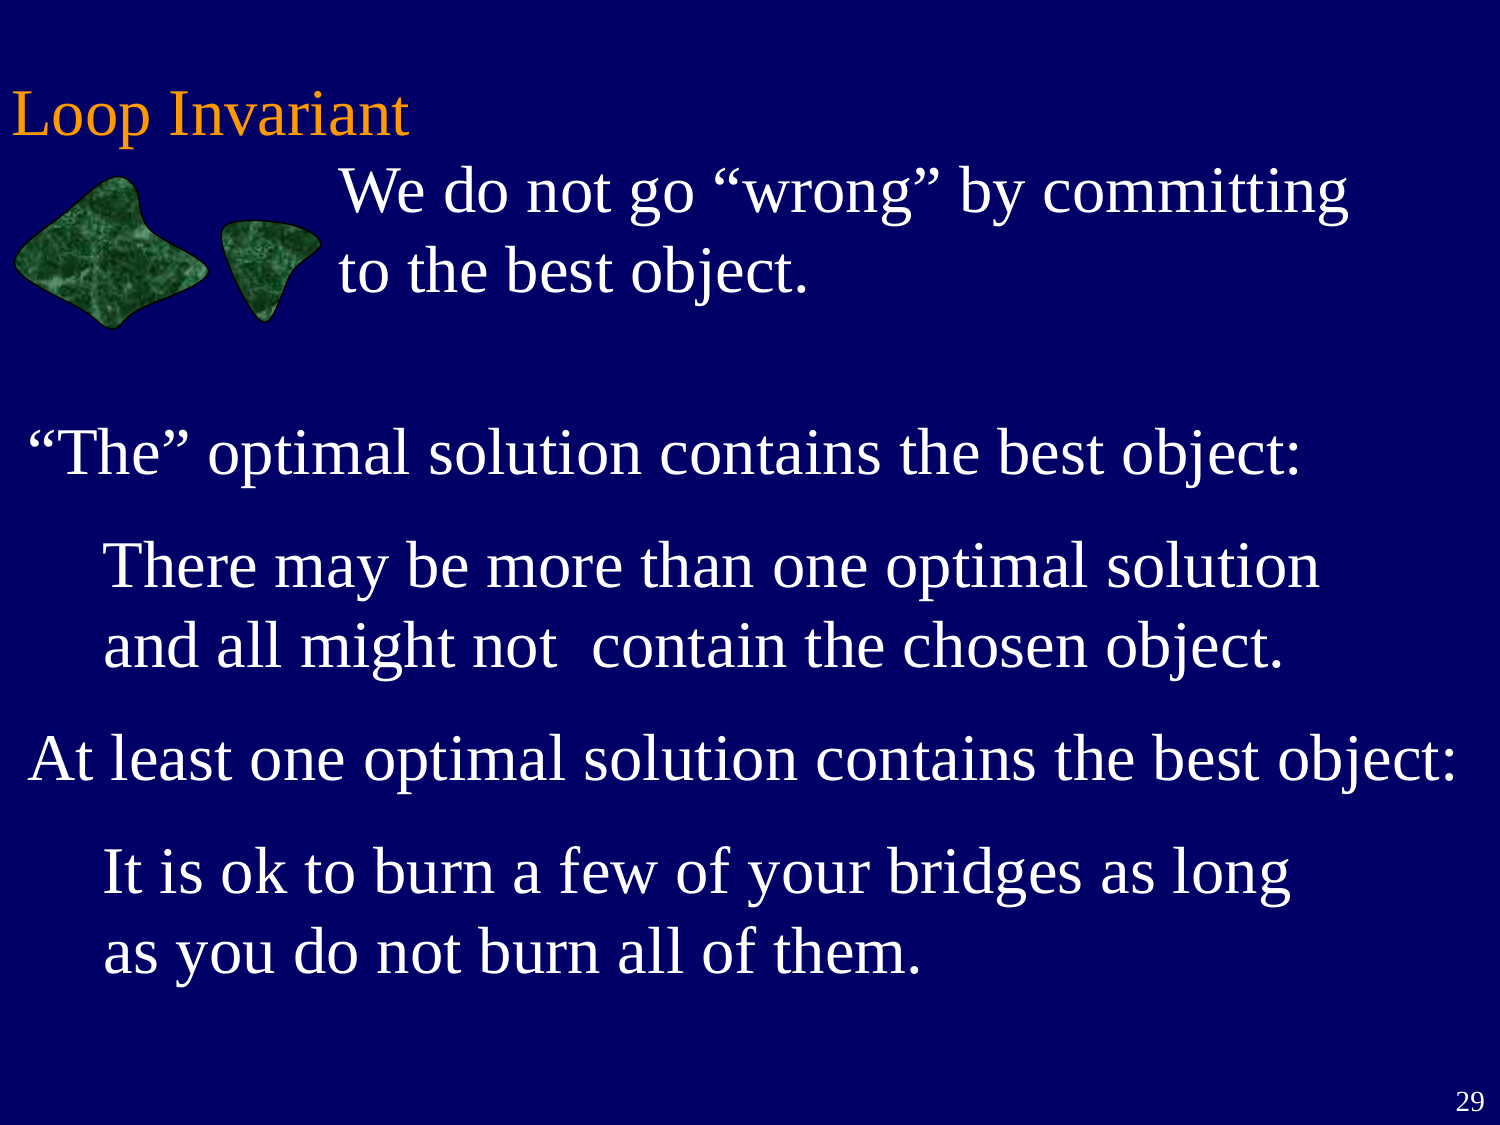

Loop Invariant

We do not go “wrong” by committing
to the best object.
“The” optimal solution contains the best object:
There may be more than one optimal solution
and all might not  contain the chosen object.
At least one optimal solution contains the best object:
It is ok to burn a few of your bridges as long
as you do not burn all of them.